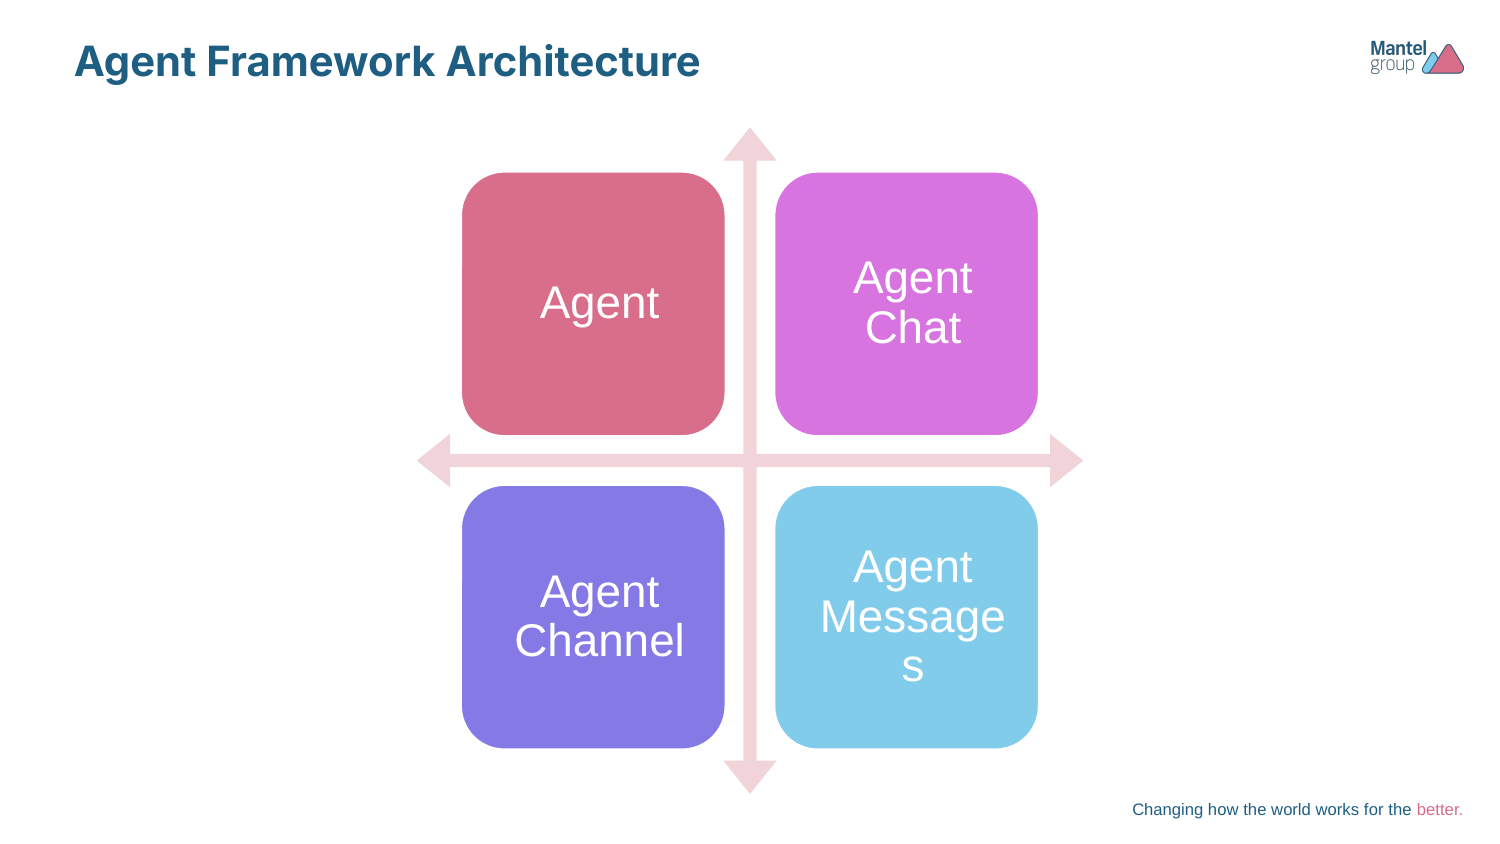

# Agent Framework Architecture

Agent
Agent Chat
Agent Channel
Agent Messages